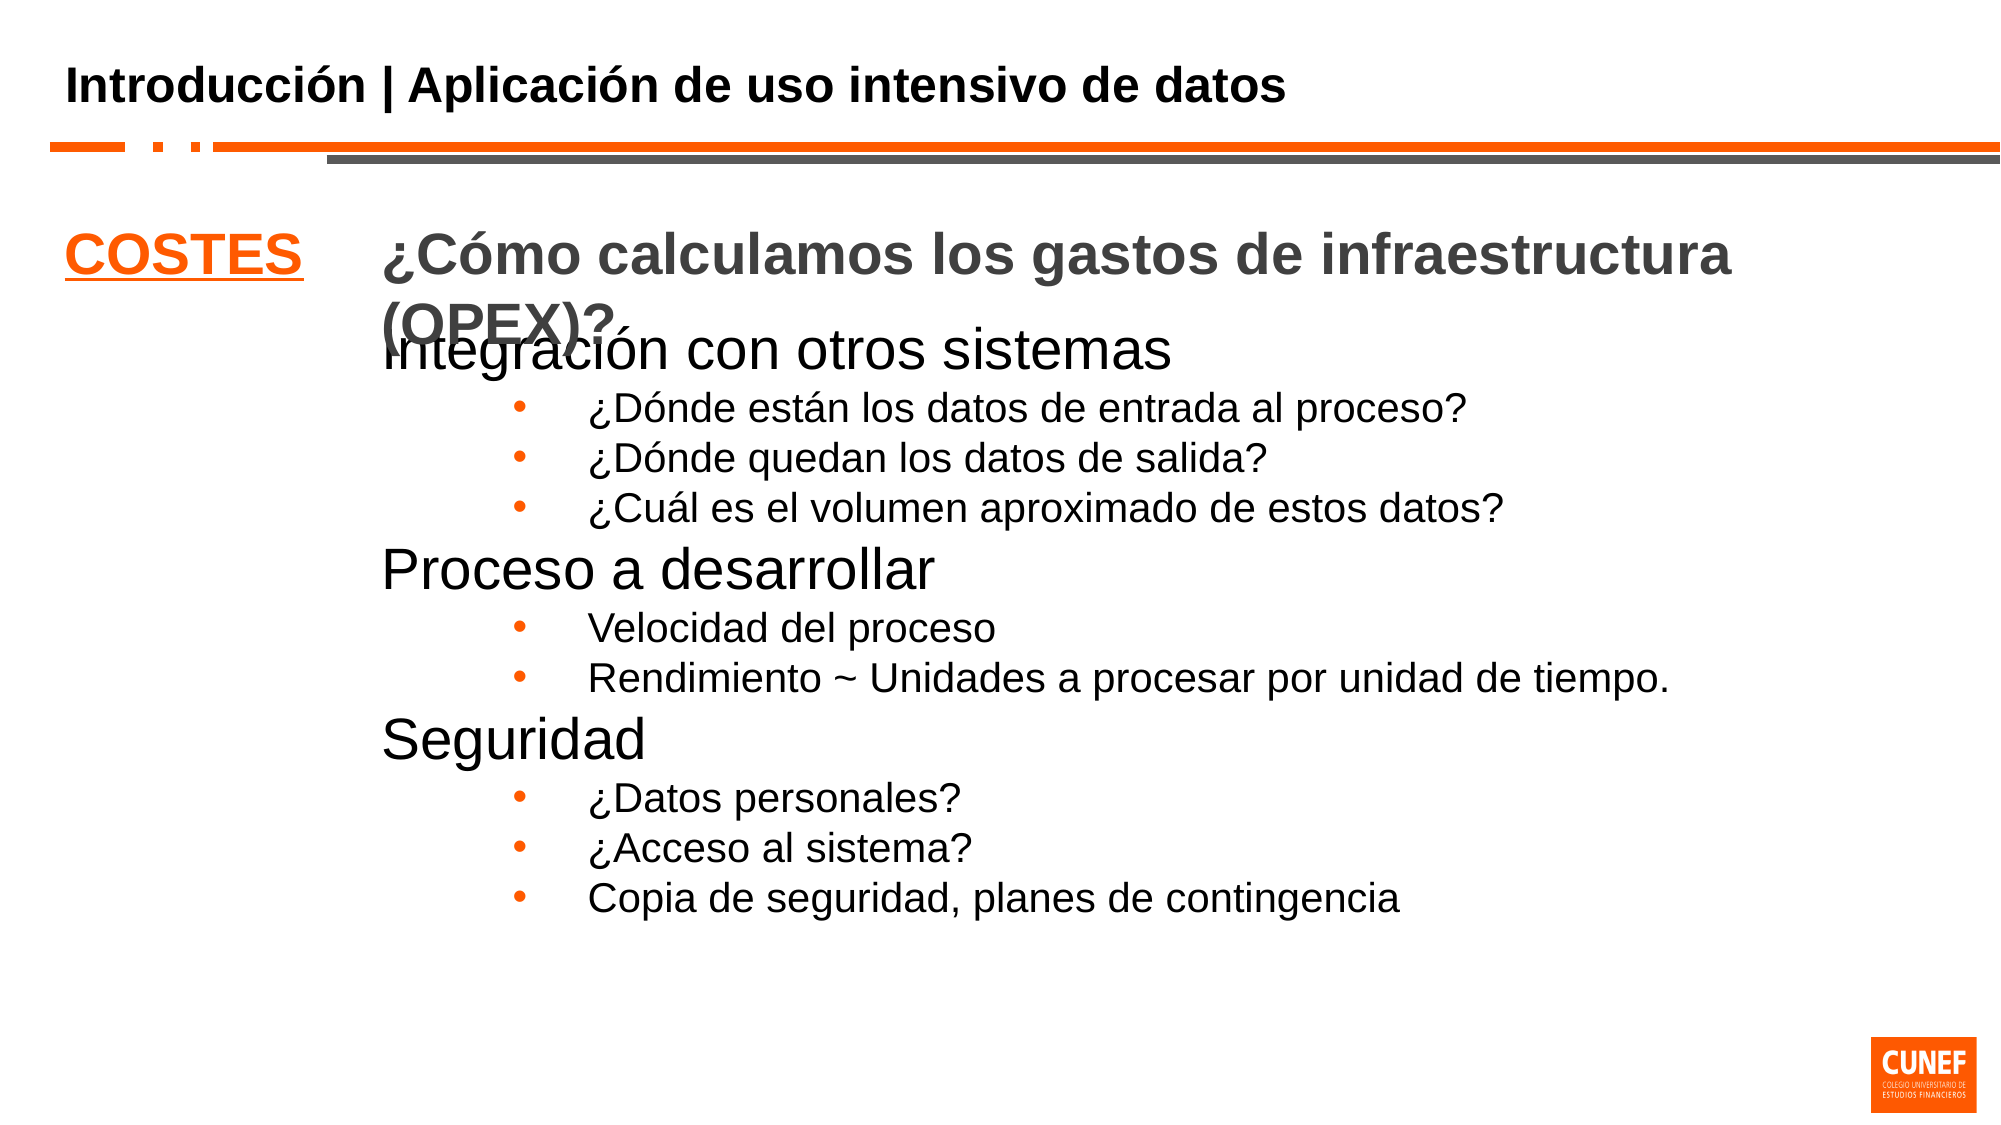

# Introducción | Aplicación de uso intensivo de datos
COSTES
¿Cómo calculamos los gastos de infraestructura (OPEX)?
Integración con otros sistemas
¿Dónde están los datos de entrada al proceso?
¿Dónde quedan los datos de salida?
¿Cuál es el volumen aproximado de estos datos?
Proceso a desarrollar
Velocidad del proceso
Rendimiento ~ Unidades a procesar por unidad de tiempo.
Seguridad
¿Datos personales?
¿Acceso al sistema?
Copia de seguridad, planes de contingencia